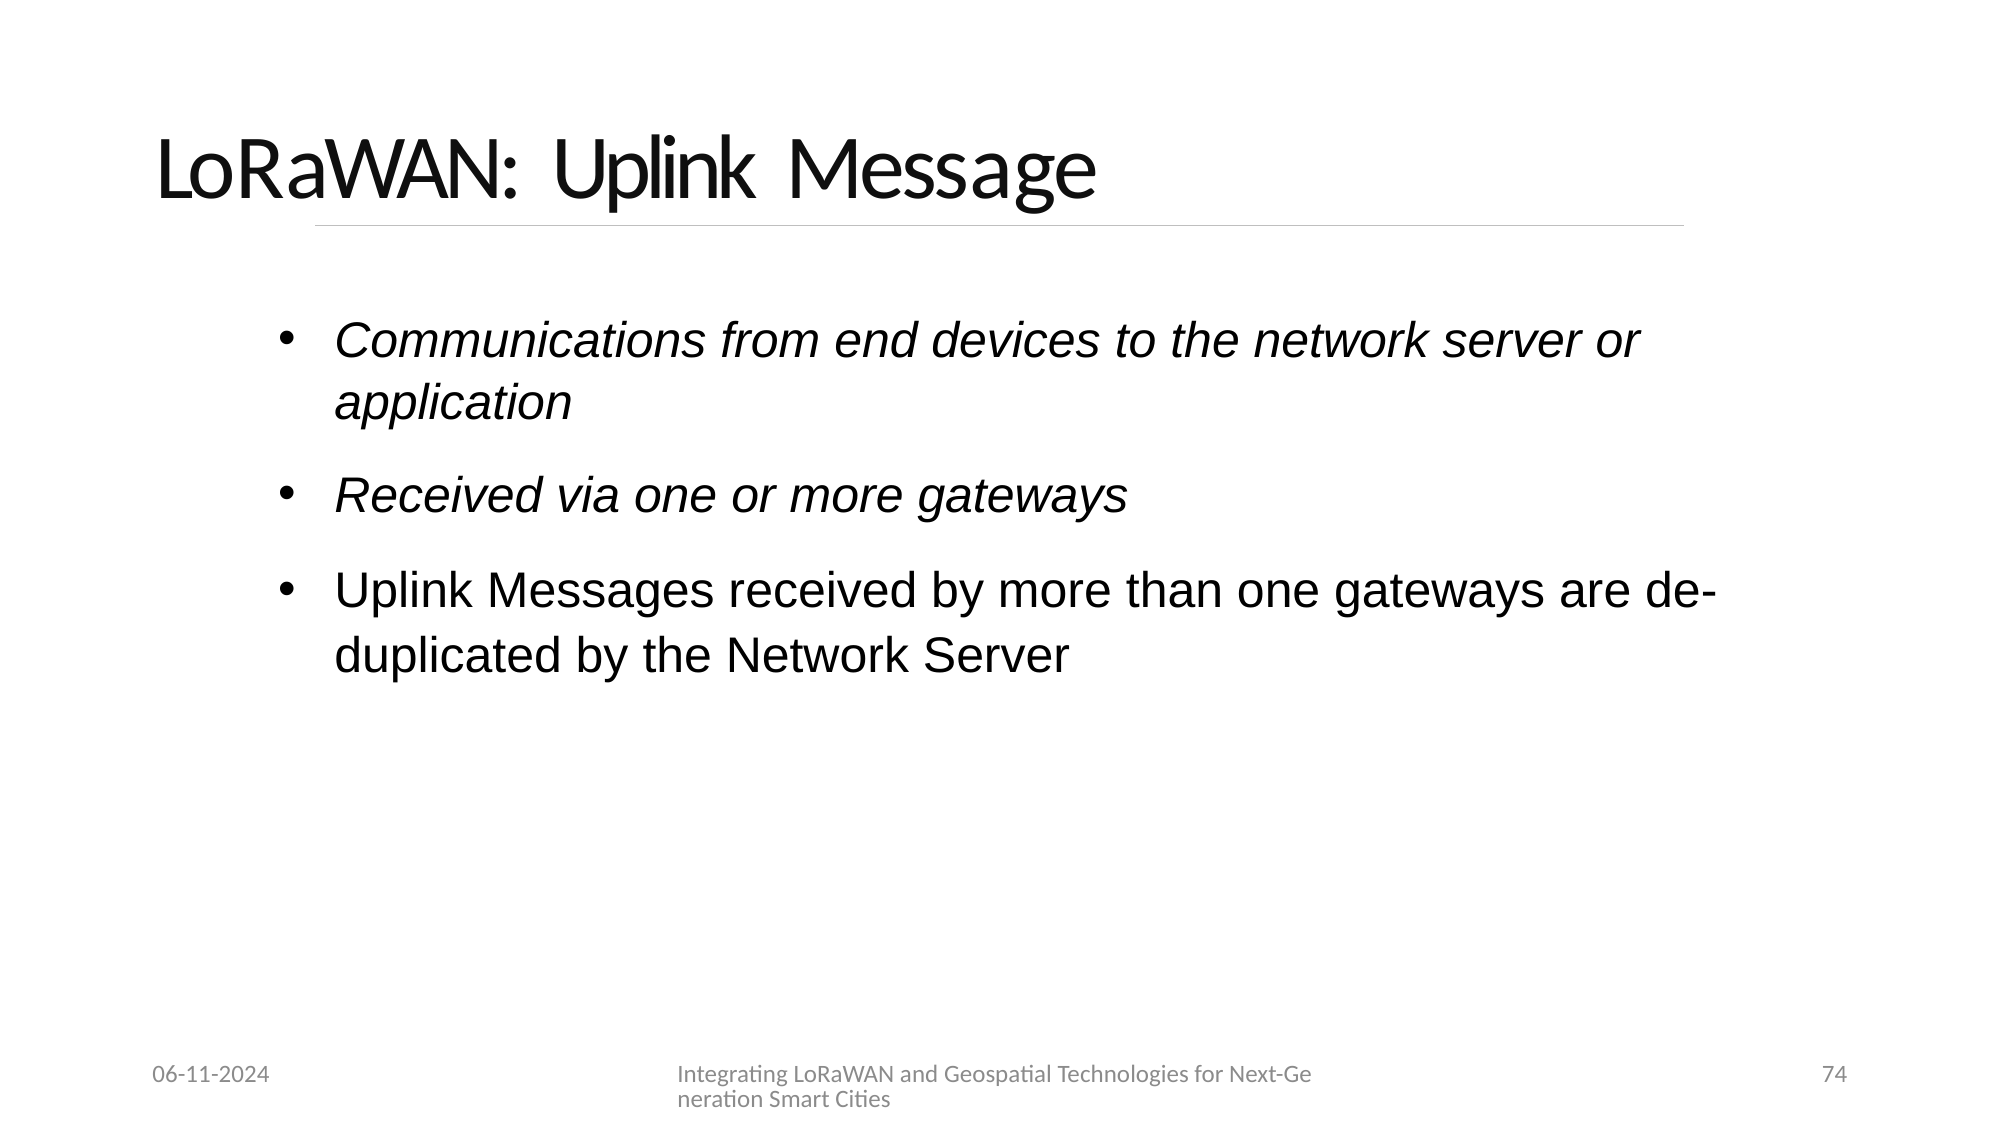

# LoRaWAN: Uplink Message

Communications from end devices to the network server or application
Received via one or more gateways
Uplink Messages received by more than one gateways are de-duplicated by the Network Server
06-11-2024
Integrating LoRaWAN and Geospatial Technologies for Next-Generation Smart Cities
74